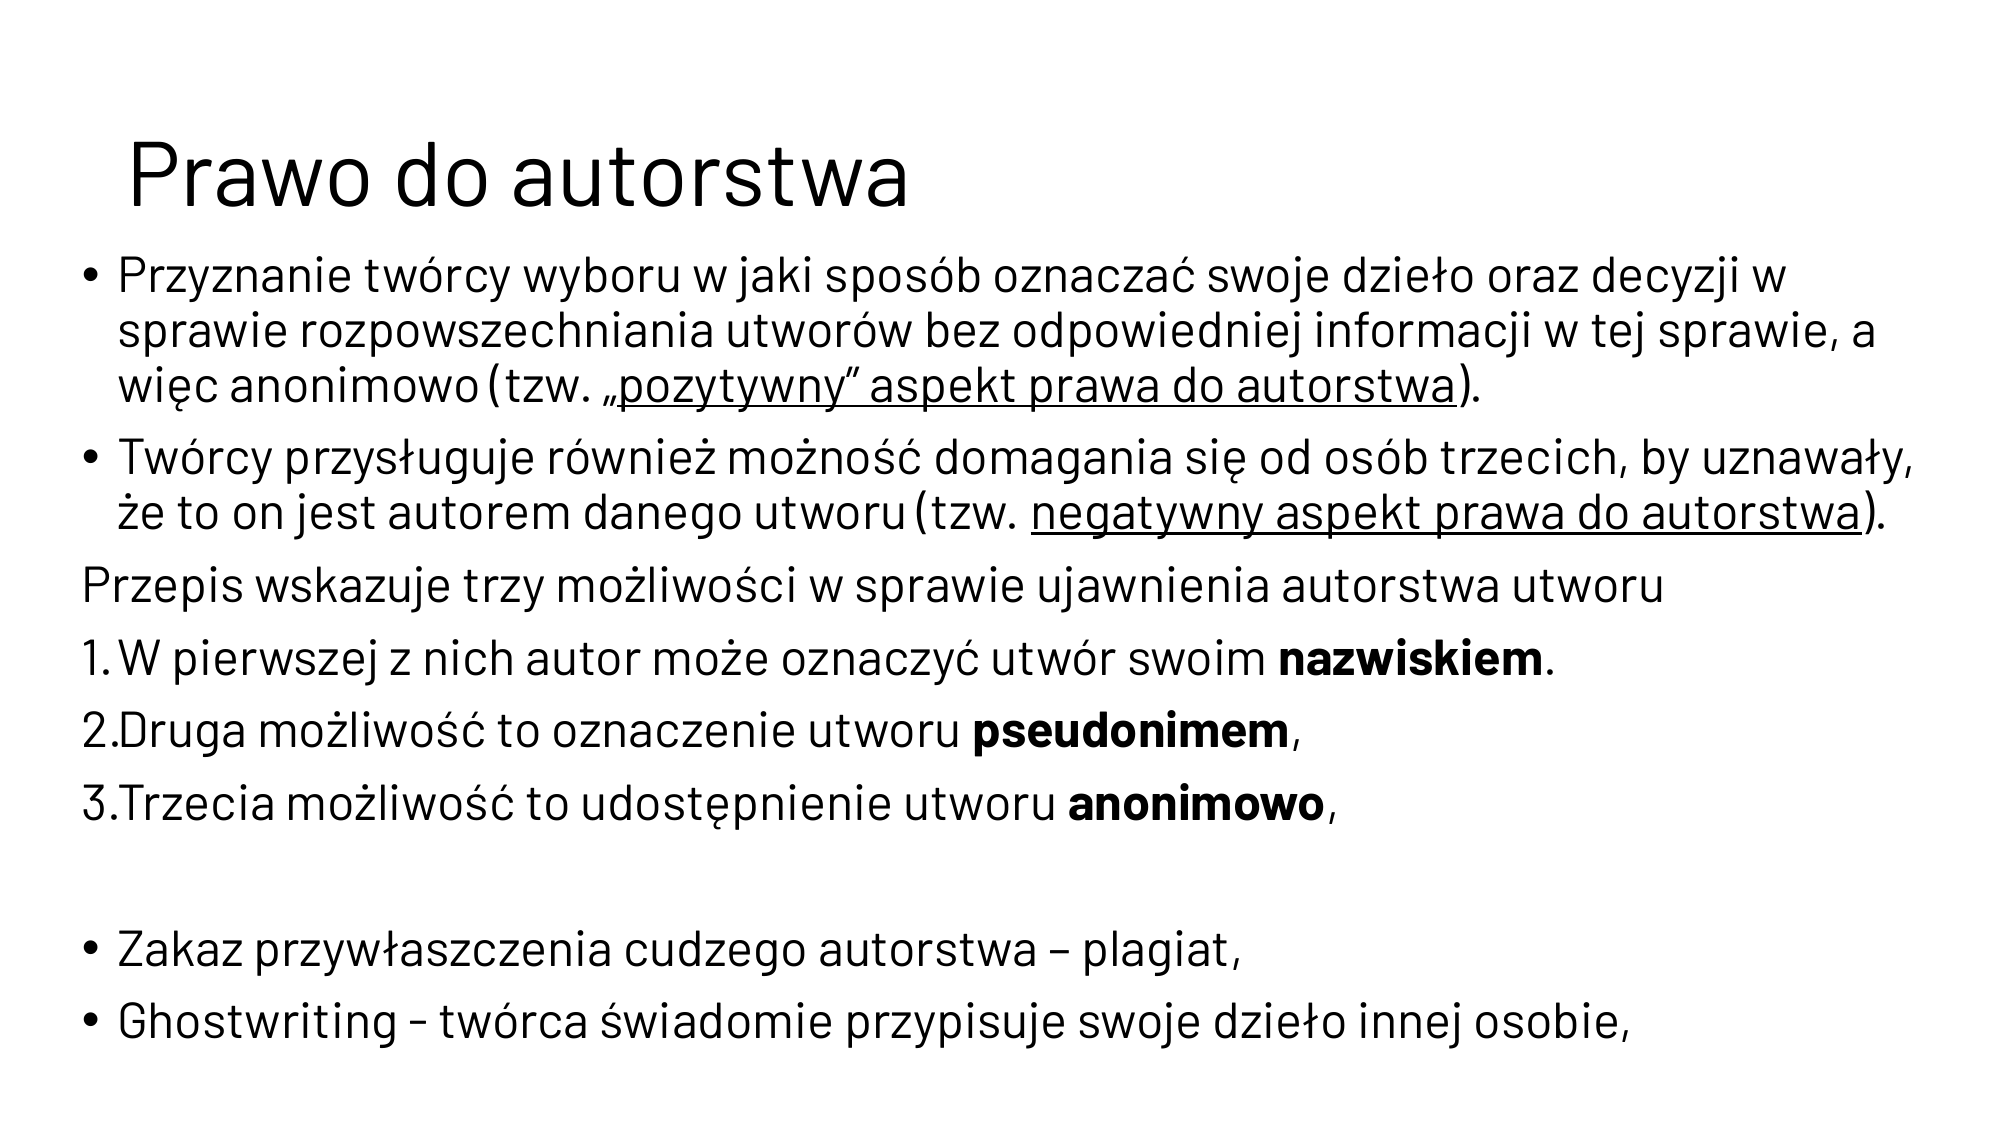

# Prawo do autorstwa
Przyznanie twórcy wyboru w jaki sposób oznaczać swoje dzieło oraz decyzji w sprawie rozpowszechniania utworów bez odpowiedniej informacji w tej sprawie, a więc anonimowo (tzw. „pozytywny” aspekt prawa do autorstwa).
Twórcy przysługuje również możność domagania się od osób trzecich, by uznawały, że to on jest autorem danego utworu (tzw. negatywny aspekt prawa do autorstwa).
Przepis wskazuje trzy możliwości w sprawie ujawnienia autorstwa utworu
W pierwszej z nich autor może oznaczyć utwór swoim nazwiskiem.
Druga możliwość to oznaczenie utworu pseudonimem,
Trzecia możliwość to udostępnienie utworu anonimowo,

Zakaz przywłaszczenia cudzego autorstwa – plagiat,
Ghostwriting - twórca świadomie przypisuje swoje dzieło innej osobie,